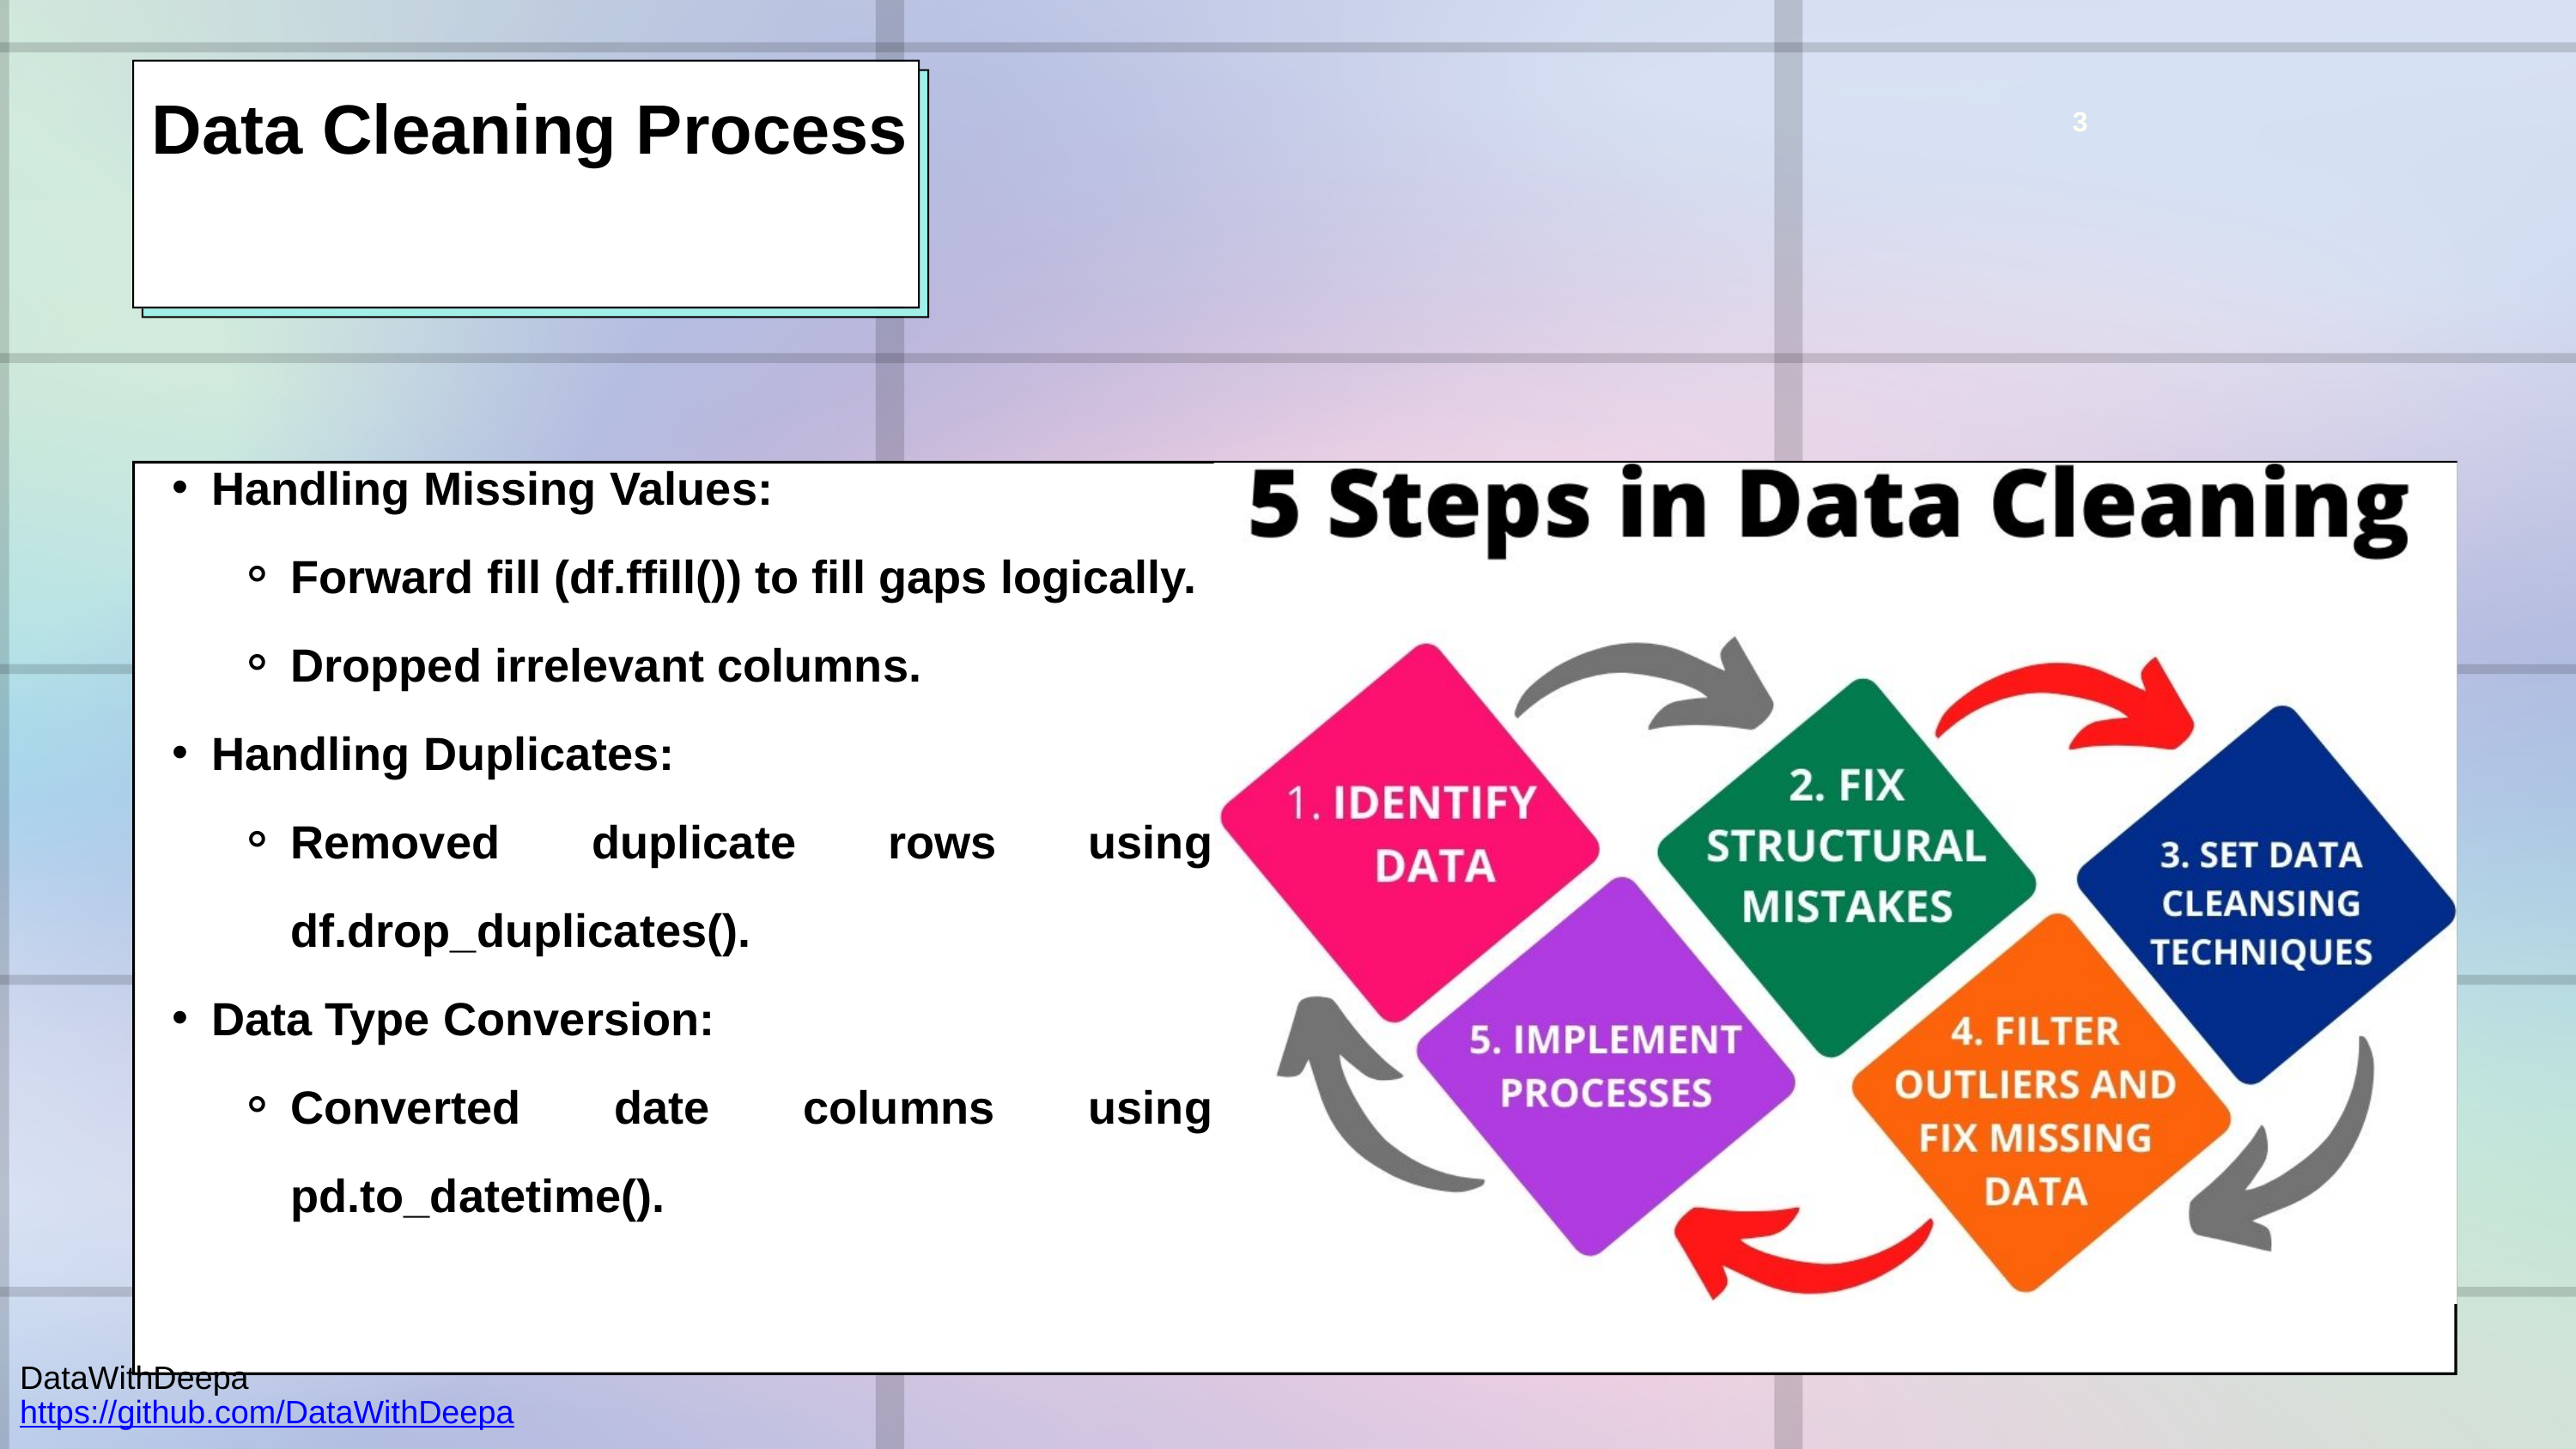

Data Cleaning Process
3

Handling Missing Values:
Forward fill (df.ffill()) to fill gaps logically.
Dropped irrelevant columns.
Handling Duplicates:
Removed duplicate rows using df.drop_duplicates().
Data Type Conversion:
Converted date columns using pd.to_datetime().

DataWithDeepa https://github.com/DataWithDeepa